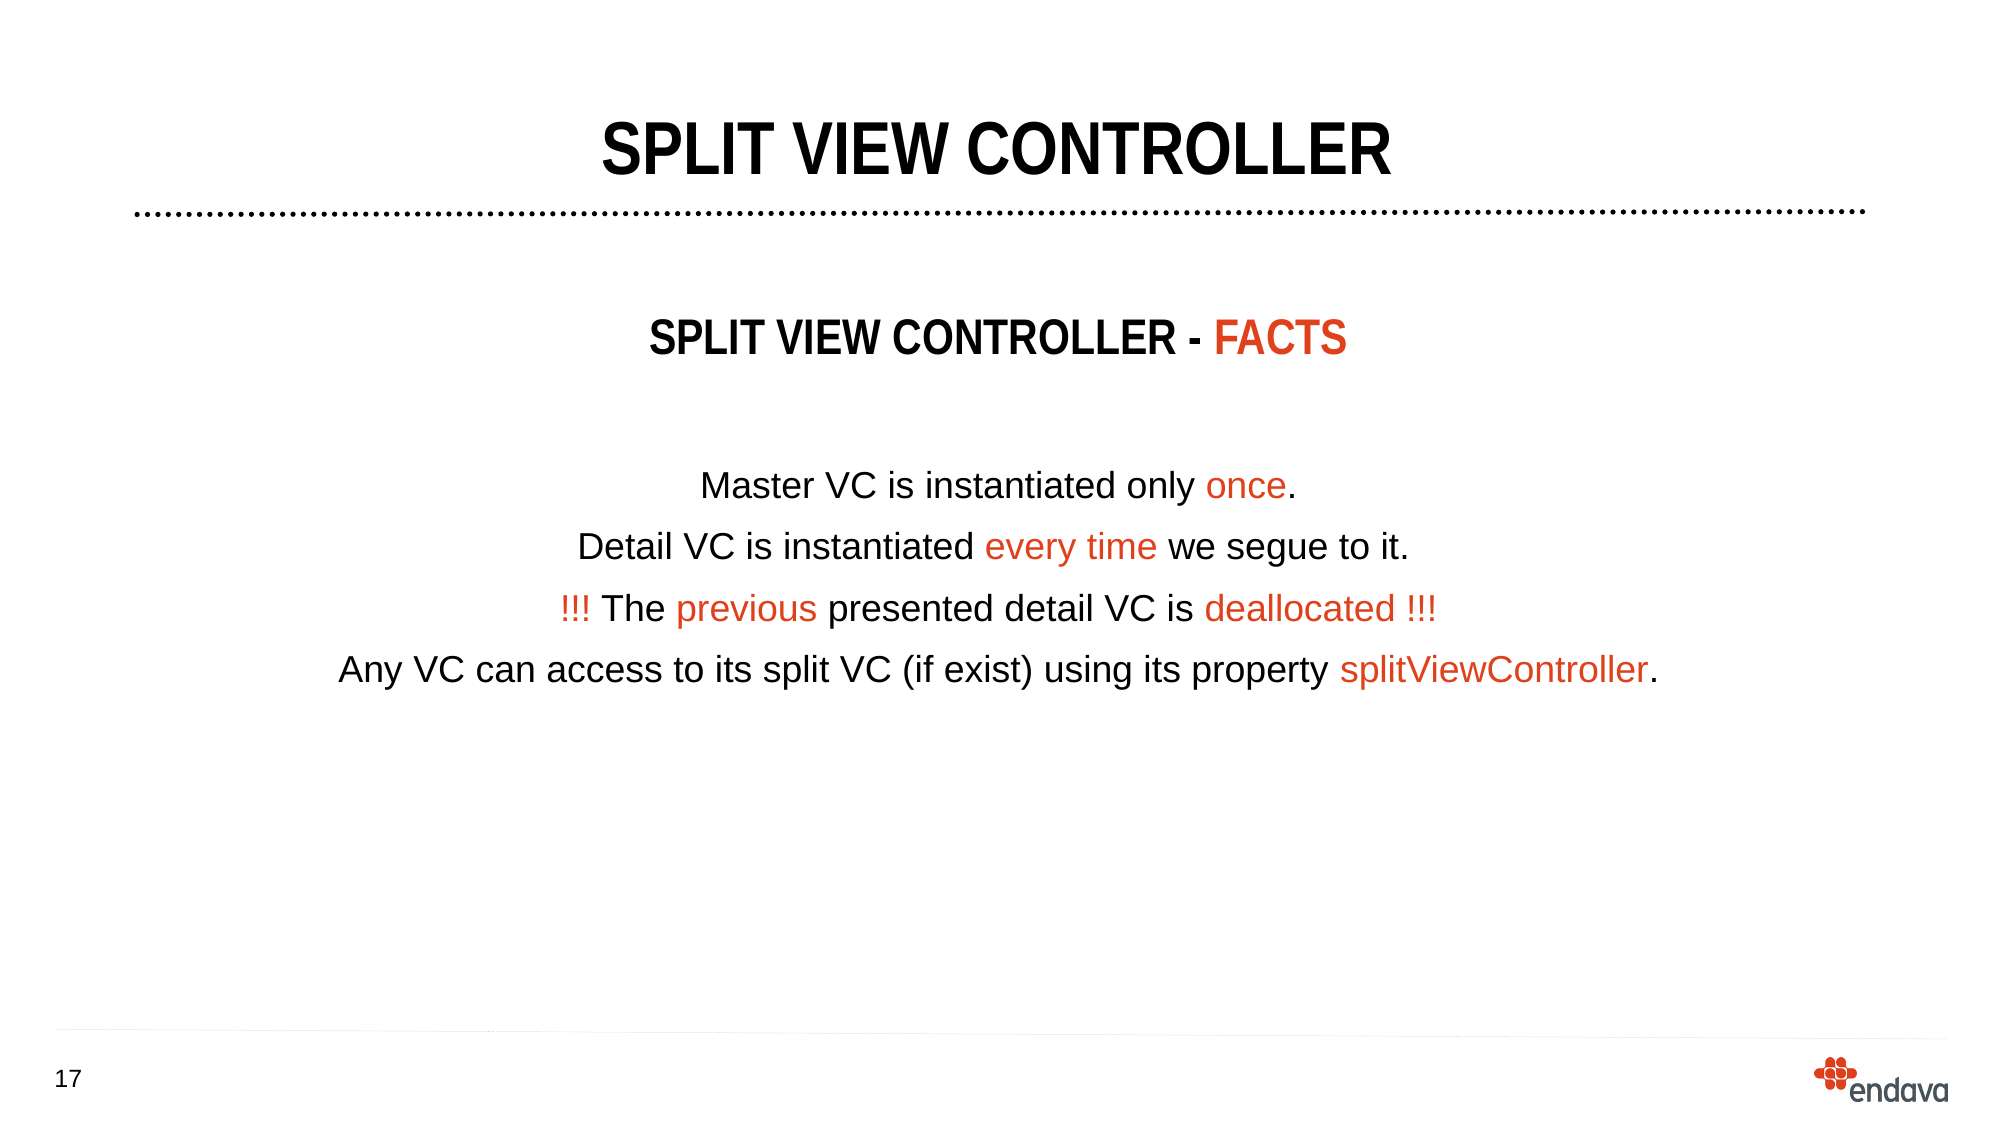

# SPLIT View Controller
SPLIT View controller - FACTS
Master VC is instantiated only once.
Detail VC is instantiated every time we segue to it.
!!! The previous presented detail VC is deallocated !!!
Any VC can access to its split VC (if exist) using its property splitViewController.